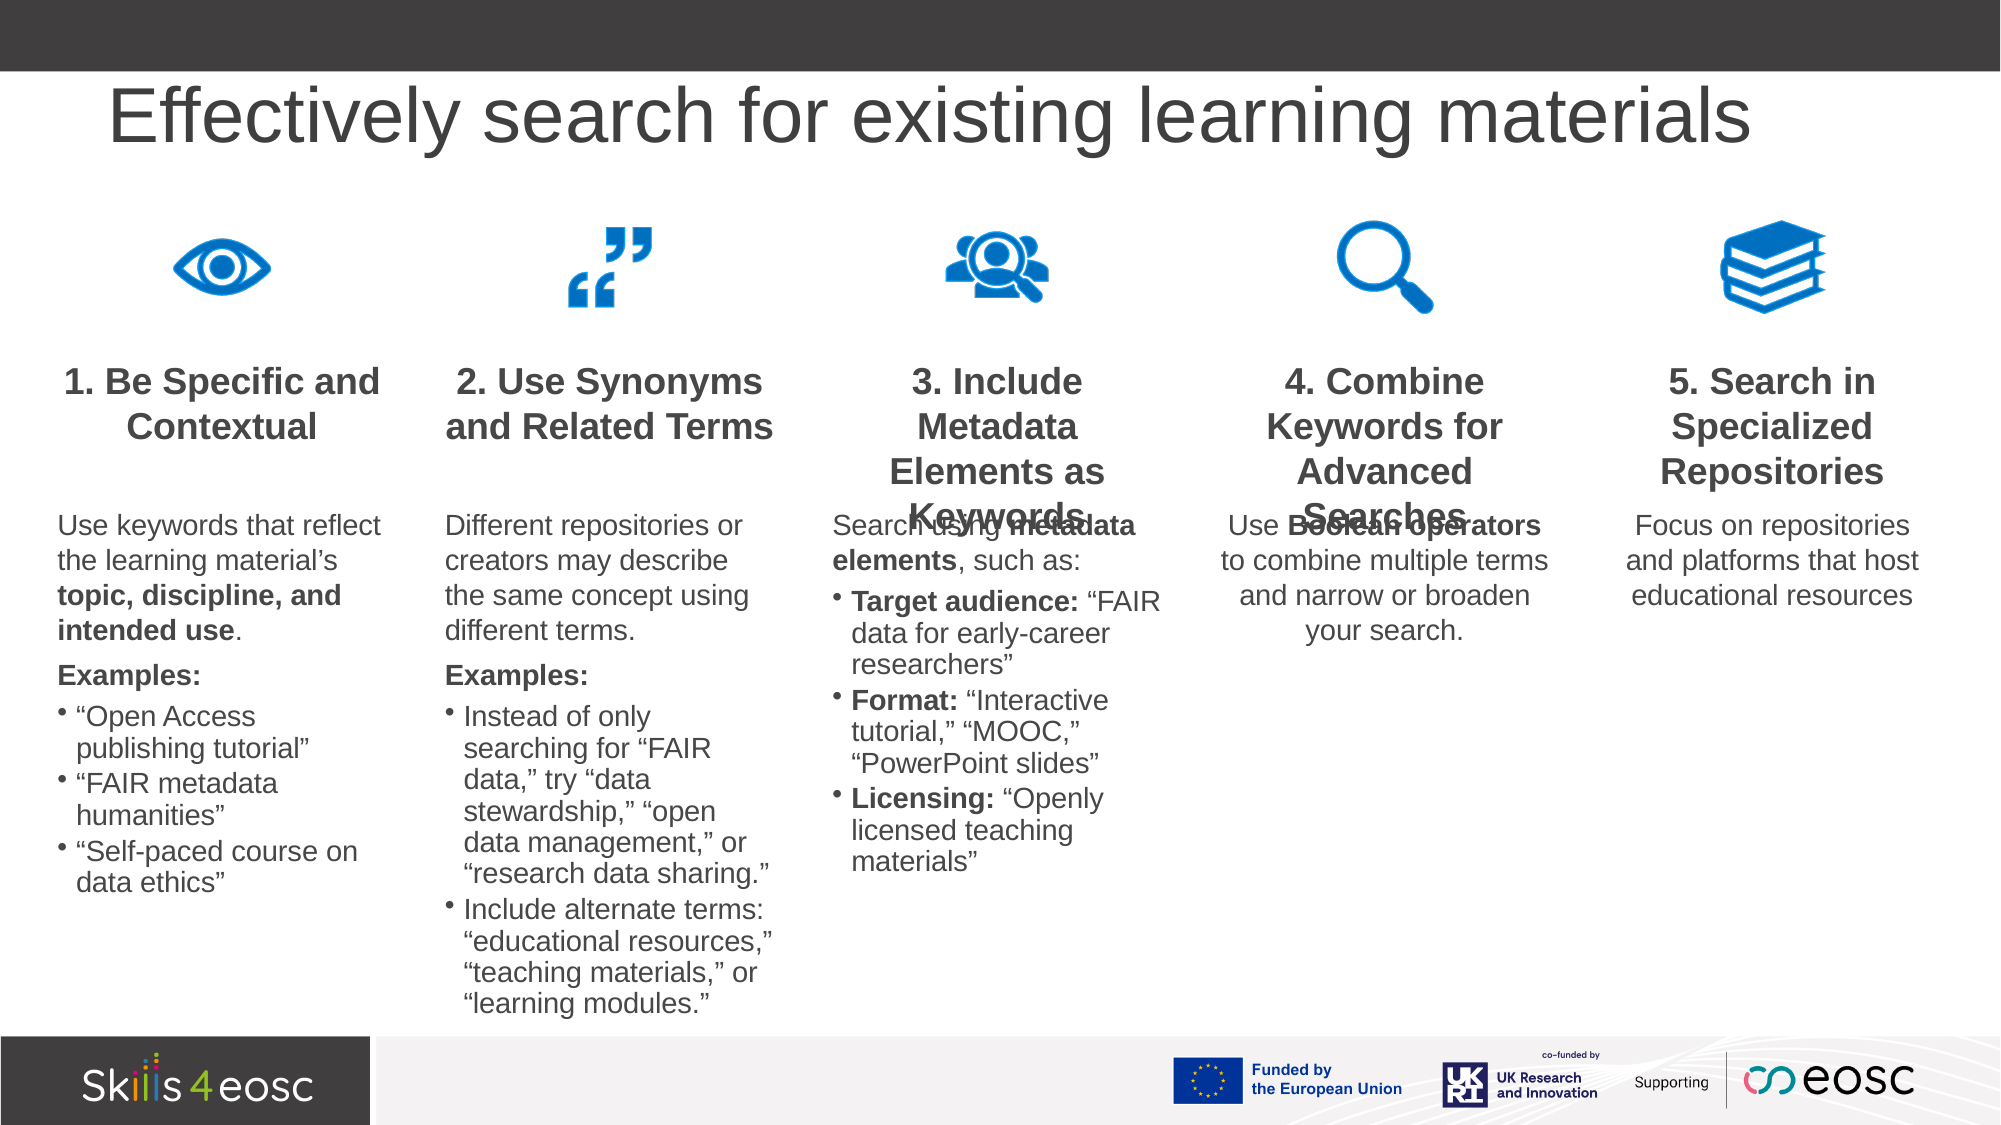

# Effectively search for existing learning materials
1. Be Specific and Contextual
Use keywords that reflect the learning material’s topic, discipline, and intended use.
Examples:
“Open Access publishing tutorial”
“FAIR metadata humanities”
“Self-paced course on data ethics”
2. Use Synonyms and Related Terms
Different repositories or creators may describe the same concept using different terms.
Examples:
Instead of only searching for “FAIR data,” try “data stewardship,” “open data management,” or “research data sharing.”
Include alternate terms: “educational resources,” “teaching materials,” or “learning modules.”
3. Include Metadata Elements as Keywords
Search using metadata elements, such as:
Target audience: “FAIR data for early-career researchers”
Format: “Interactive tutorial,” “MOOC,” “PowerPoint slides”
Licensing: “Openly licensed teaching materials”
4. Combine Keywords for Advanced Searches
Use Boolean operators to combine multiple terms and narrow or broaden your search.
5. Search in Specialized Repositories
Focus on repositories and platforms that host educational resources